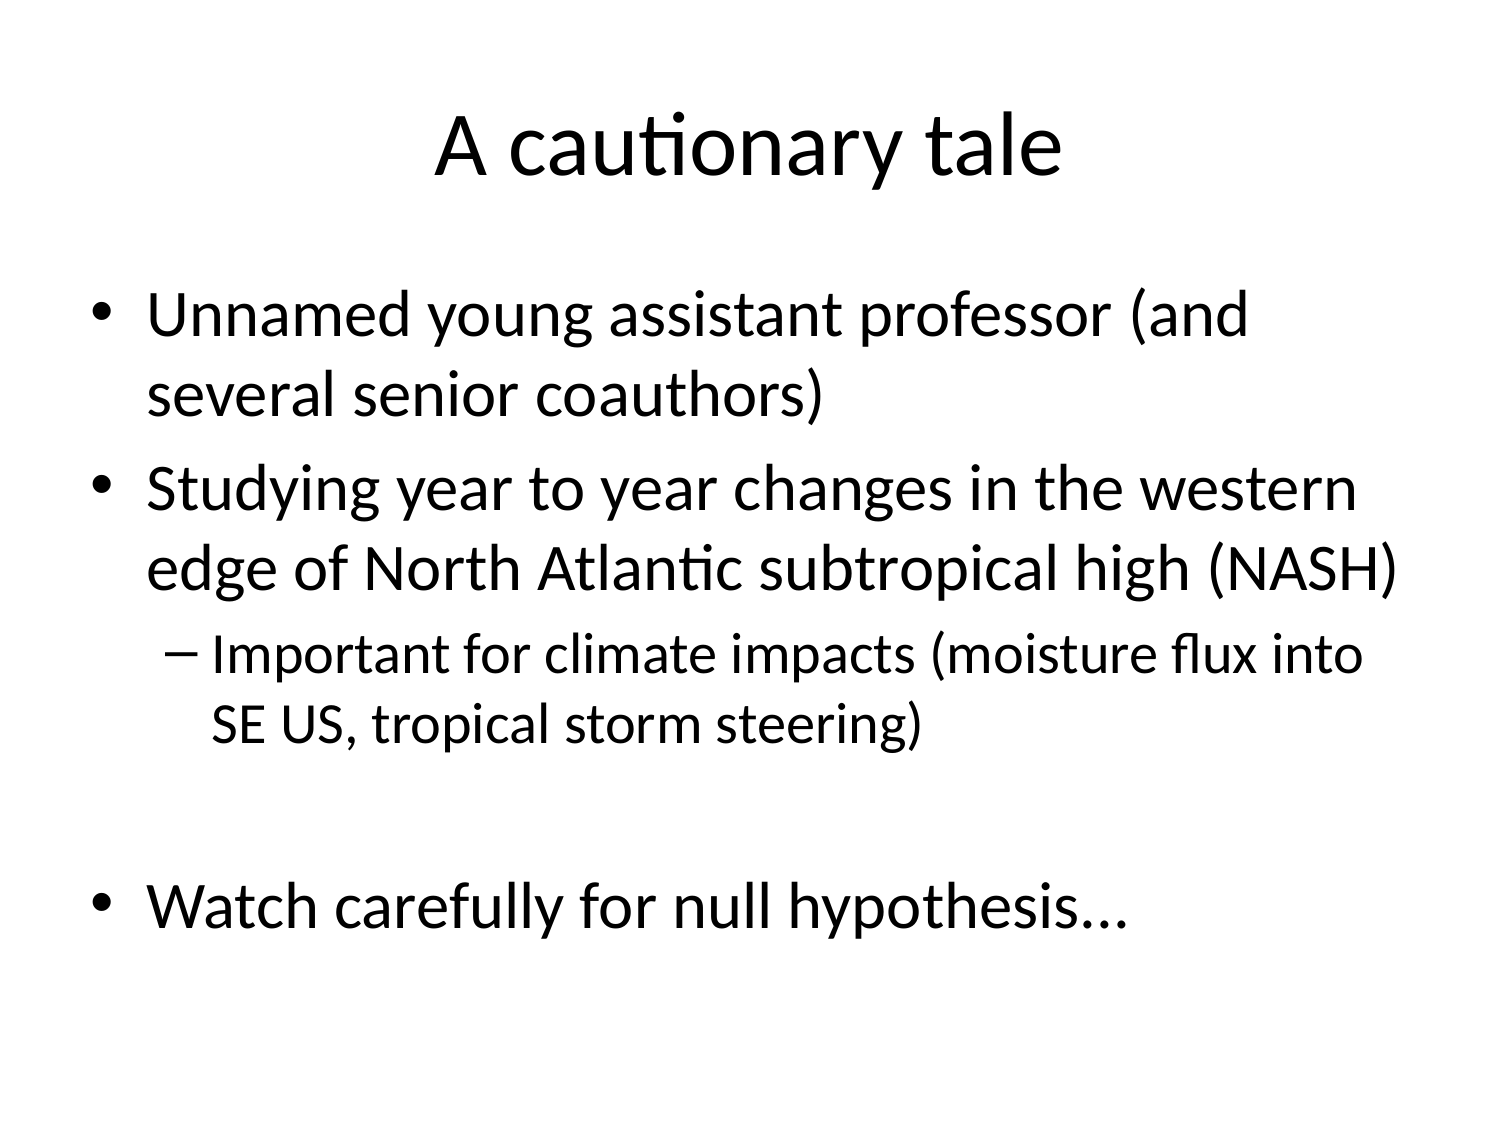

# A cautionary tale
Unnamed young assistant professor (and several senior coauthors)
Studying year to year changes in the western edge of North Atlantic subtropical high (NASH)
Important for climate impacts (moisture flux into SE US, tropical storm steering)

Watch carefully for null hypothesis...